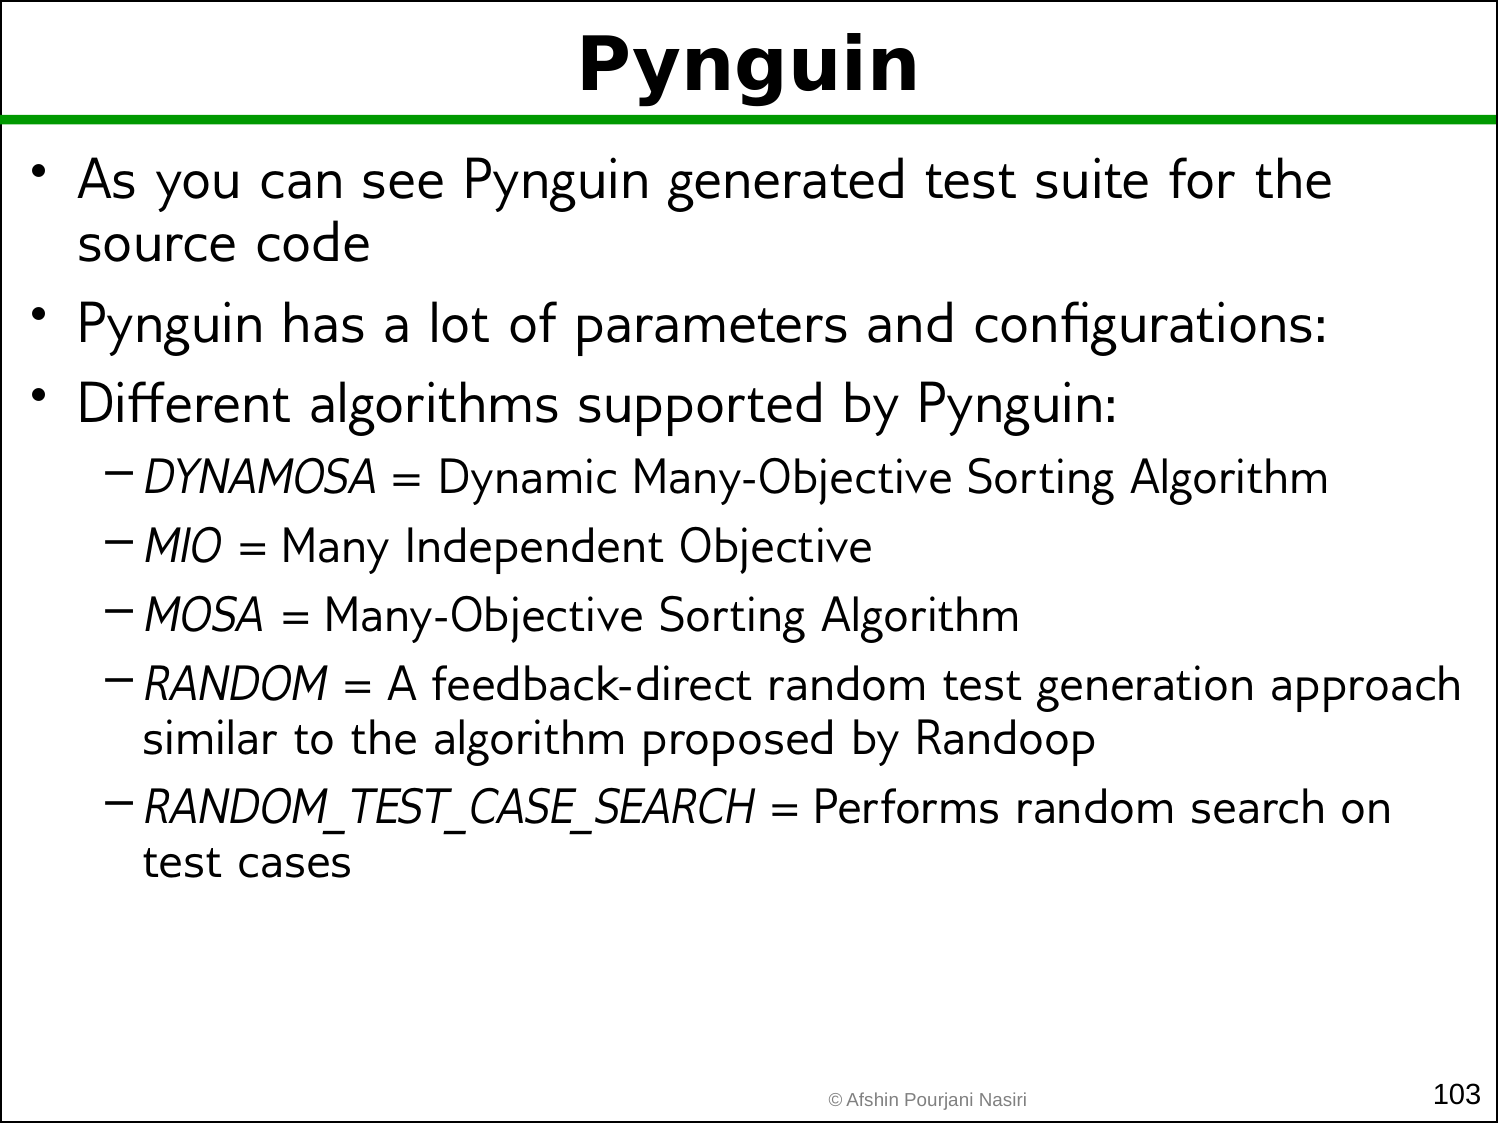

# Pynguin
As you can see Pynguin generated test suite for the source code
Pynguin has a lot of parameters and configurations:
Different algorithms supported by Pynguin:
DYNAMOSA = Dynamic Many-Objective Sorting Algorithm
MIO = Many Independent Objective
MOSA = Many-Objective Sorting Algorithm
RANDOM = A feedback-direct random test generation approach similar to the algorithm proposed by Randoop
RANDOM_TEST_CASE_SEARCH = Performs random search on test cases
103
© Afshin Pourjani Nasiri